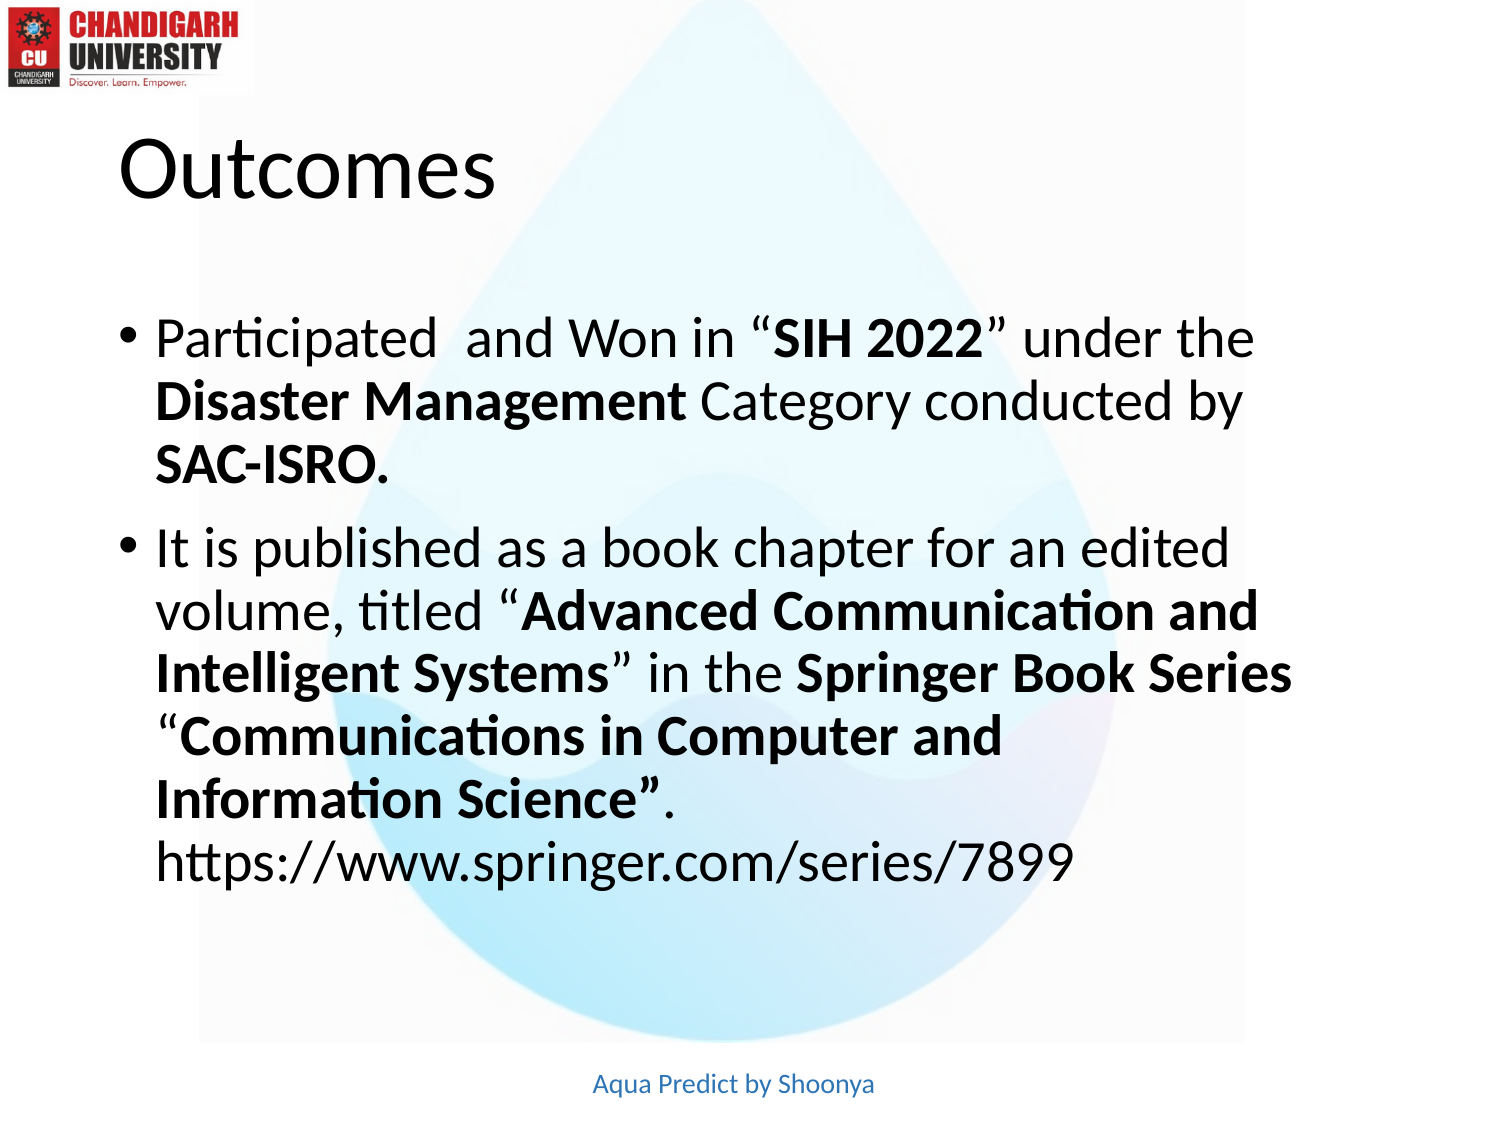

# Outcomes
Participated  and Won in “SIH 2022” under the Disaster Management Category conducted by SAC-ISRO.
It is published as a book chapter for an edited volume, titled “Advanced Communication and Intelligent Systems” in the Springer Book Series “Communications in Computer and Information Science”.      https://www.springer.com/series/7899